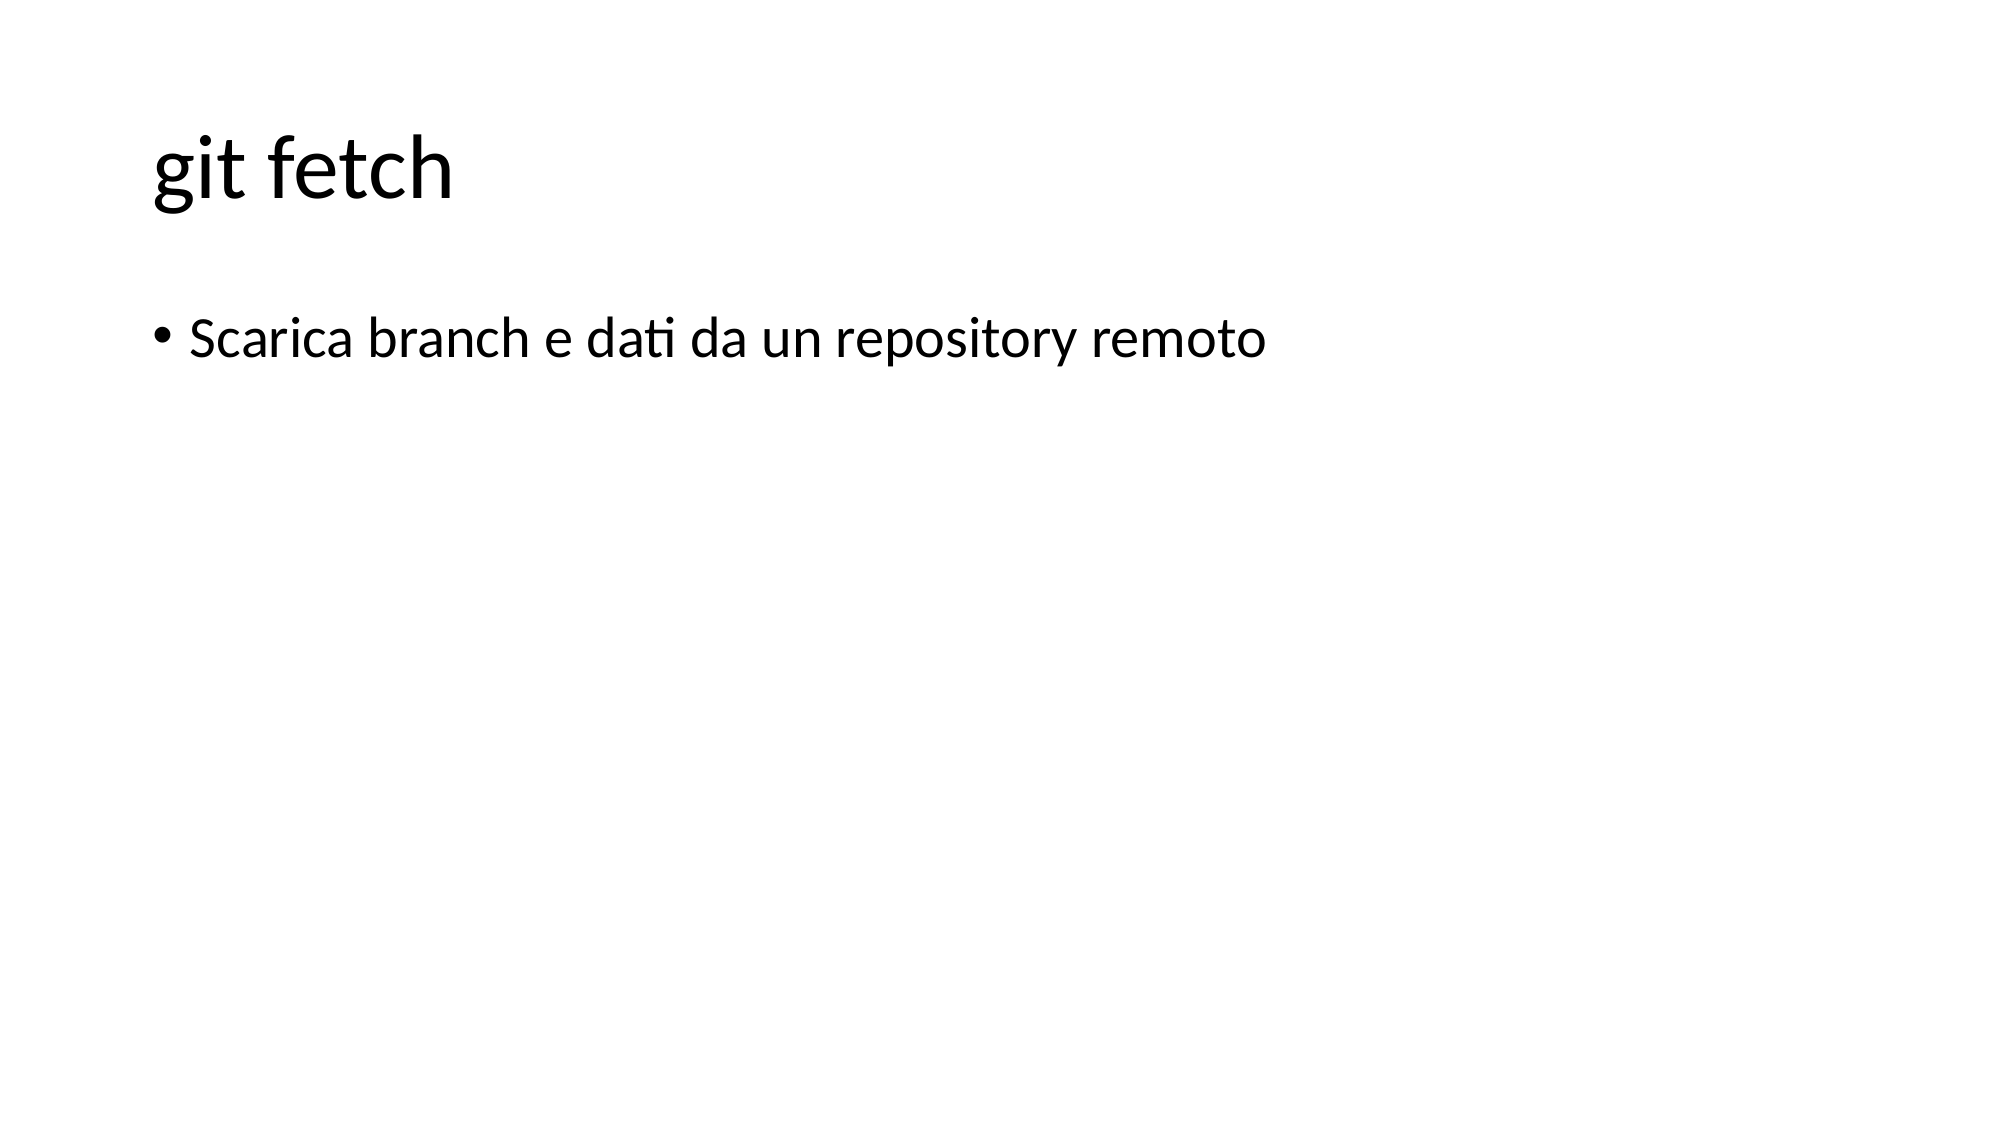

# git fetch
Scarica branch e dati da un repository remoto